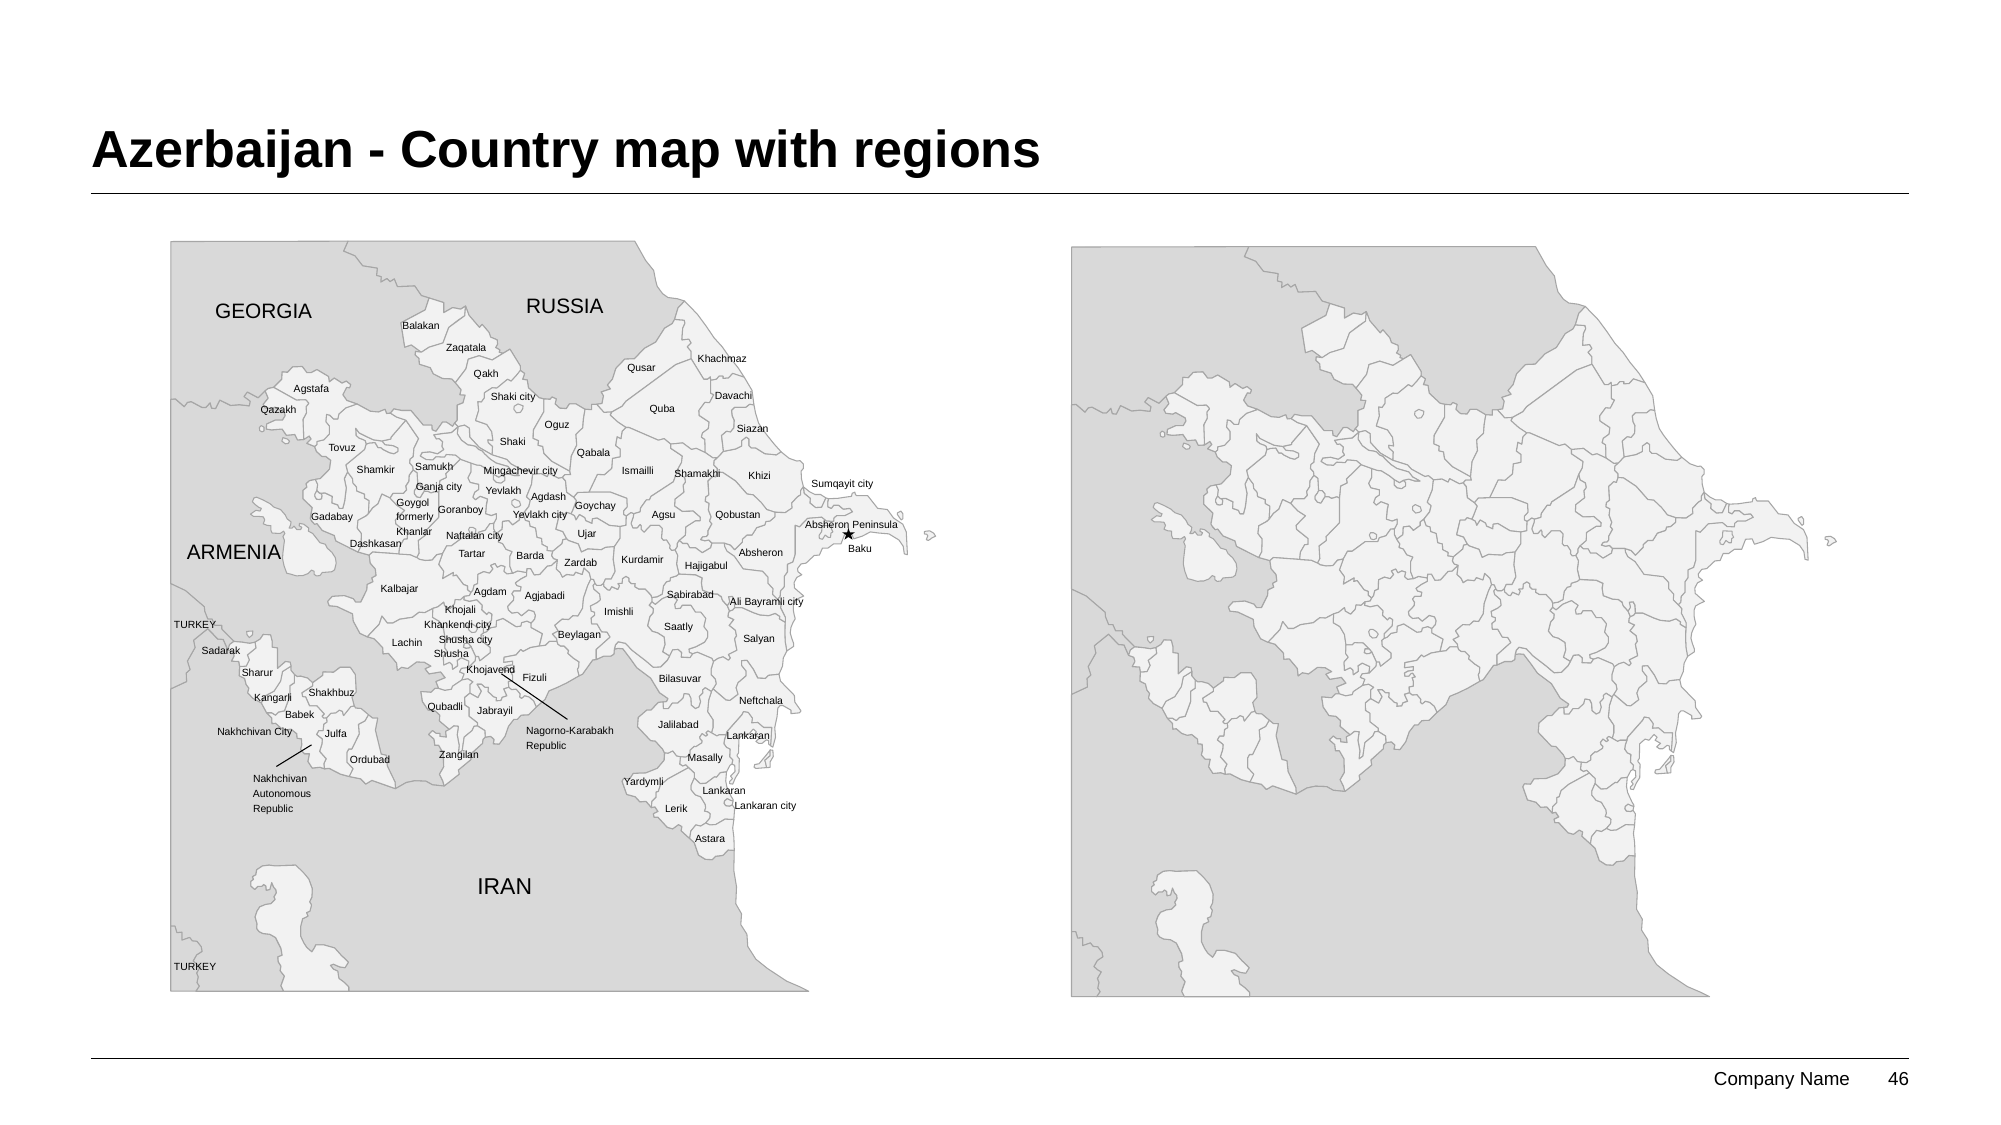

# Azerbaijan - Country map with regions

RUSSIA
GEORGIA
Balakan
Zaqatala
Khachmaz
Qusar
Qakh
Agstafa
Davachi
Shaki city
Quba
Qazakh
Oguz
Siazan
Shaki
Tovuz
Qabala
Samukh
Shamkir
Ismailli
Mingachevir city
Shamakhi
Khizi
Sumqayit city
Ganja city
Yevlakh
Agdash
Goygol
Goychay
Goranboy
Agsu
Qobustan
Yevlakh city
Gadabay
formerly
Absheron Peninsula
Khanlar
Ujar

Naftalan city
Dashkasan
ARMENIA
Baku
Absheron
Tartar
Barda
Kurdamir
Zardab
Hajigabul
Kalbajar
Agdam
Sabirabad
Agjabadi
Ali Bayramli city
Khojali
Imishli
Khankendi city
TURKEY
Saatly
Beylagan
Salyan
Shusha city
Lachin
Sadarak
Shusha
Khojavend
Sharur
Fizuli
Bilasuvar

Shakhbuz
Kangarli
Neftchala
Qubadli
Jabrayil
Babek
Jalilabad
Nagorno-Karabakh
Nakhchivan City
Julfa
Lankaran
Republic

Zangilan
Masally
Ordubad
Nakhchivan
Yardymli
Lankaran
Autonomous
Lankaran city
Republic
Lerik
Astara
IRAN
TURKEY